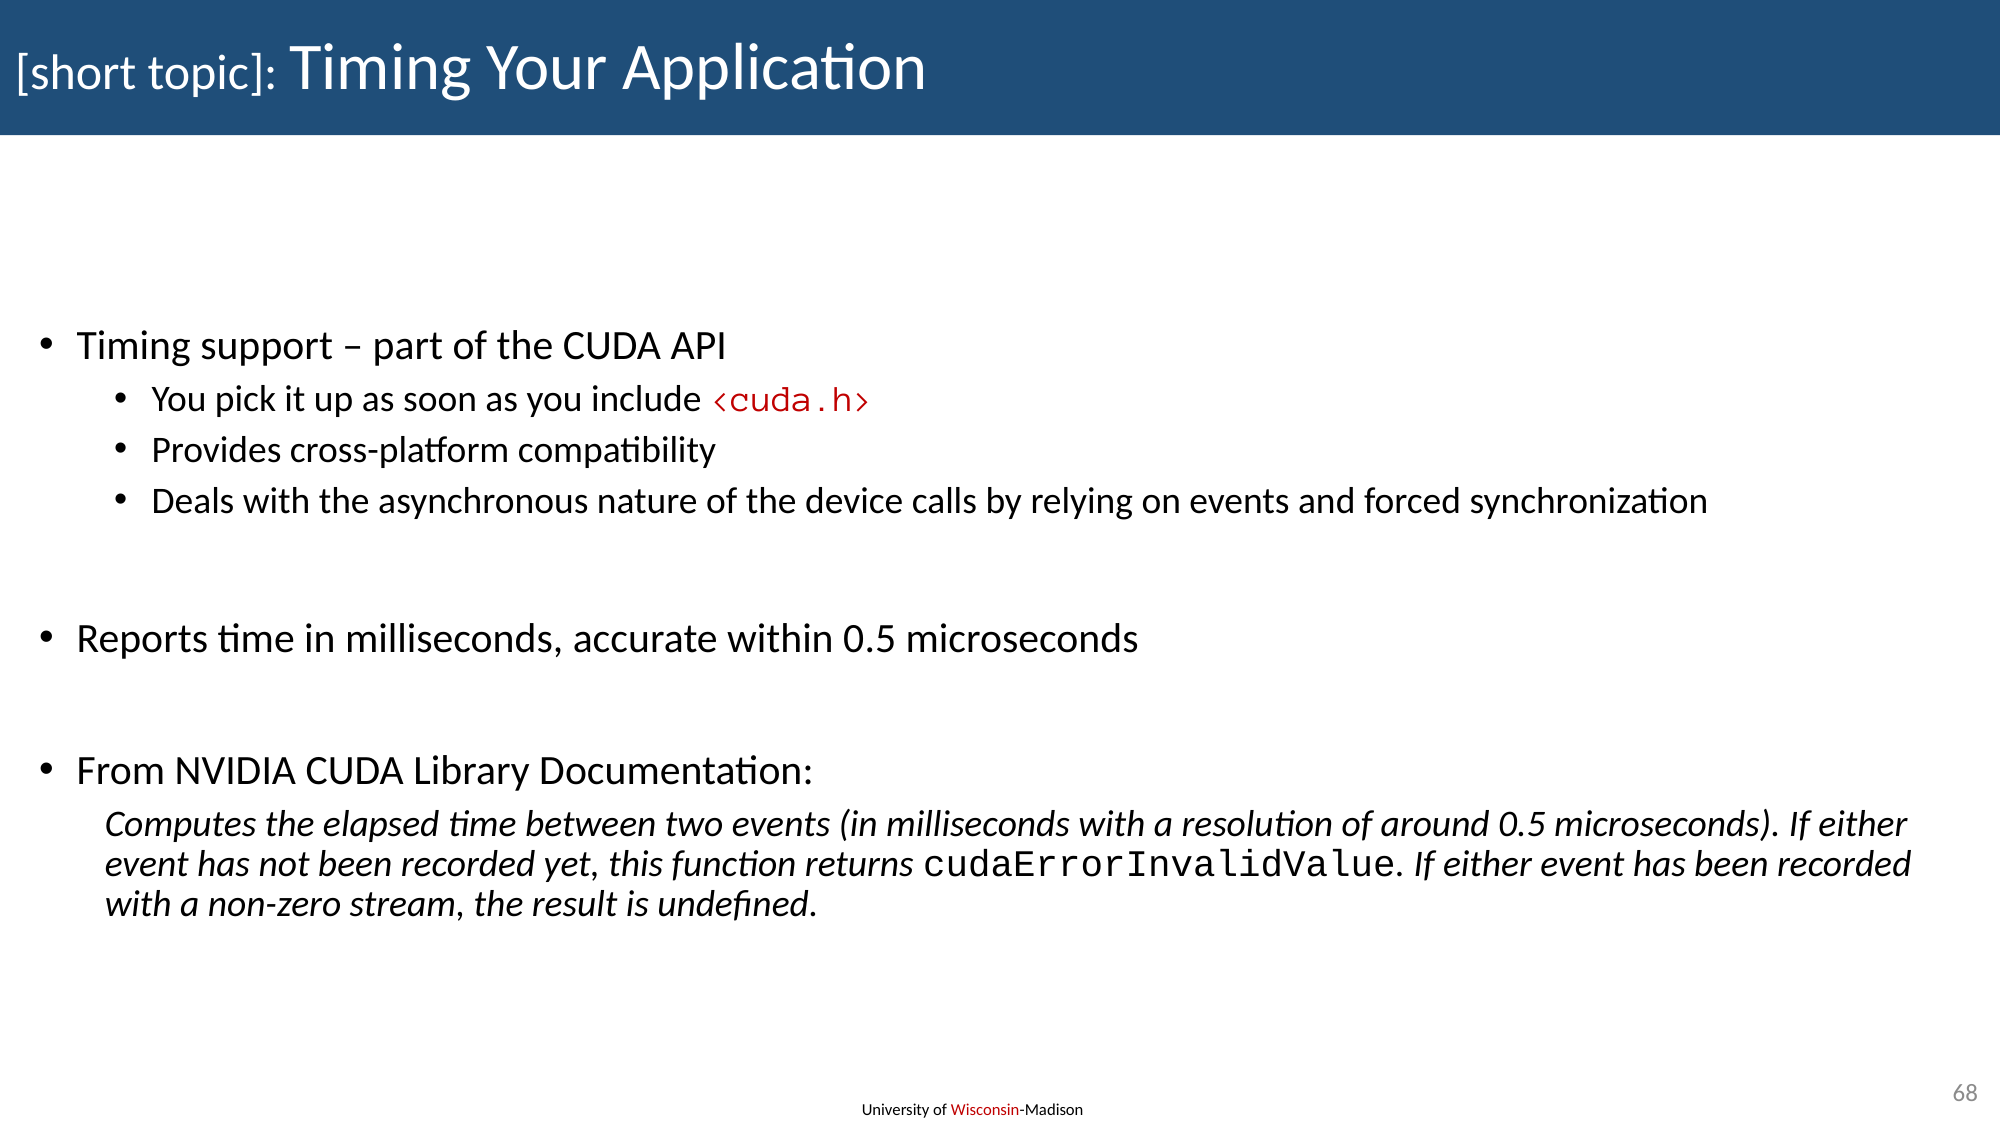

# [short topic]: Timing Your Application

Timing support – part of the CUDA API
You pick it up as soon as you include <cuda.h>
Provides cross-platform compatibility
Deals with the asynchronous nature of the device calls by relying on events and forced synchronization

Reports time in milliseconds, accurate within 0.5 microseconds

From NVIDIA CUDA Library Documentation:
Computes the elapsed time between two events (in milliseconds with a resolution of around 0.5 microseconds). If either event has not been recorded yet, this function returns cudaErrorInvalidValue. If either event has been recorded with a non-zero stream, the result is undefined.
68